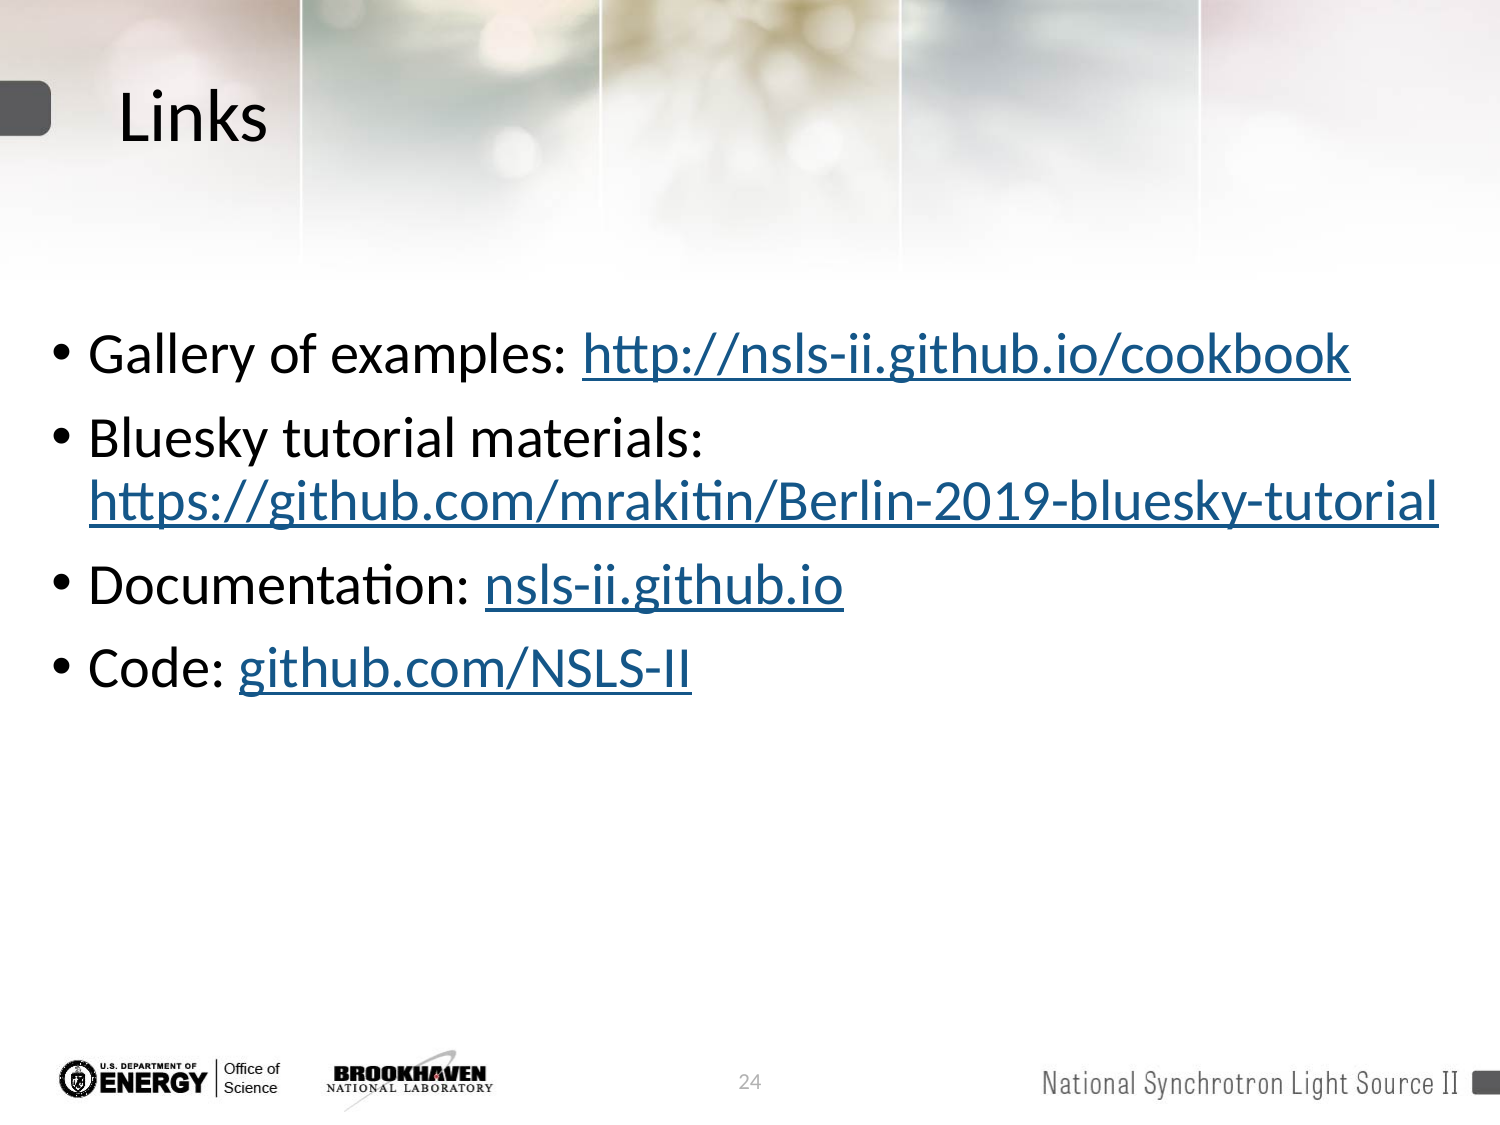

# Links
Gallery of examples: http://nsls-ii.github.io/cookbook
Bluesky tutorial materials: https://github.com/mrakitin/Berlin-2019-bluesky-tutorial
Documentation: nsls-ii.github.io
Code: github.com/NSLS-II
24